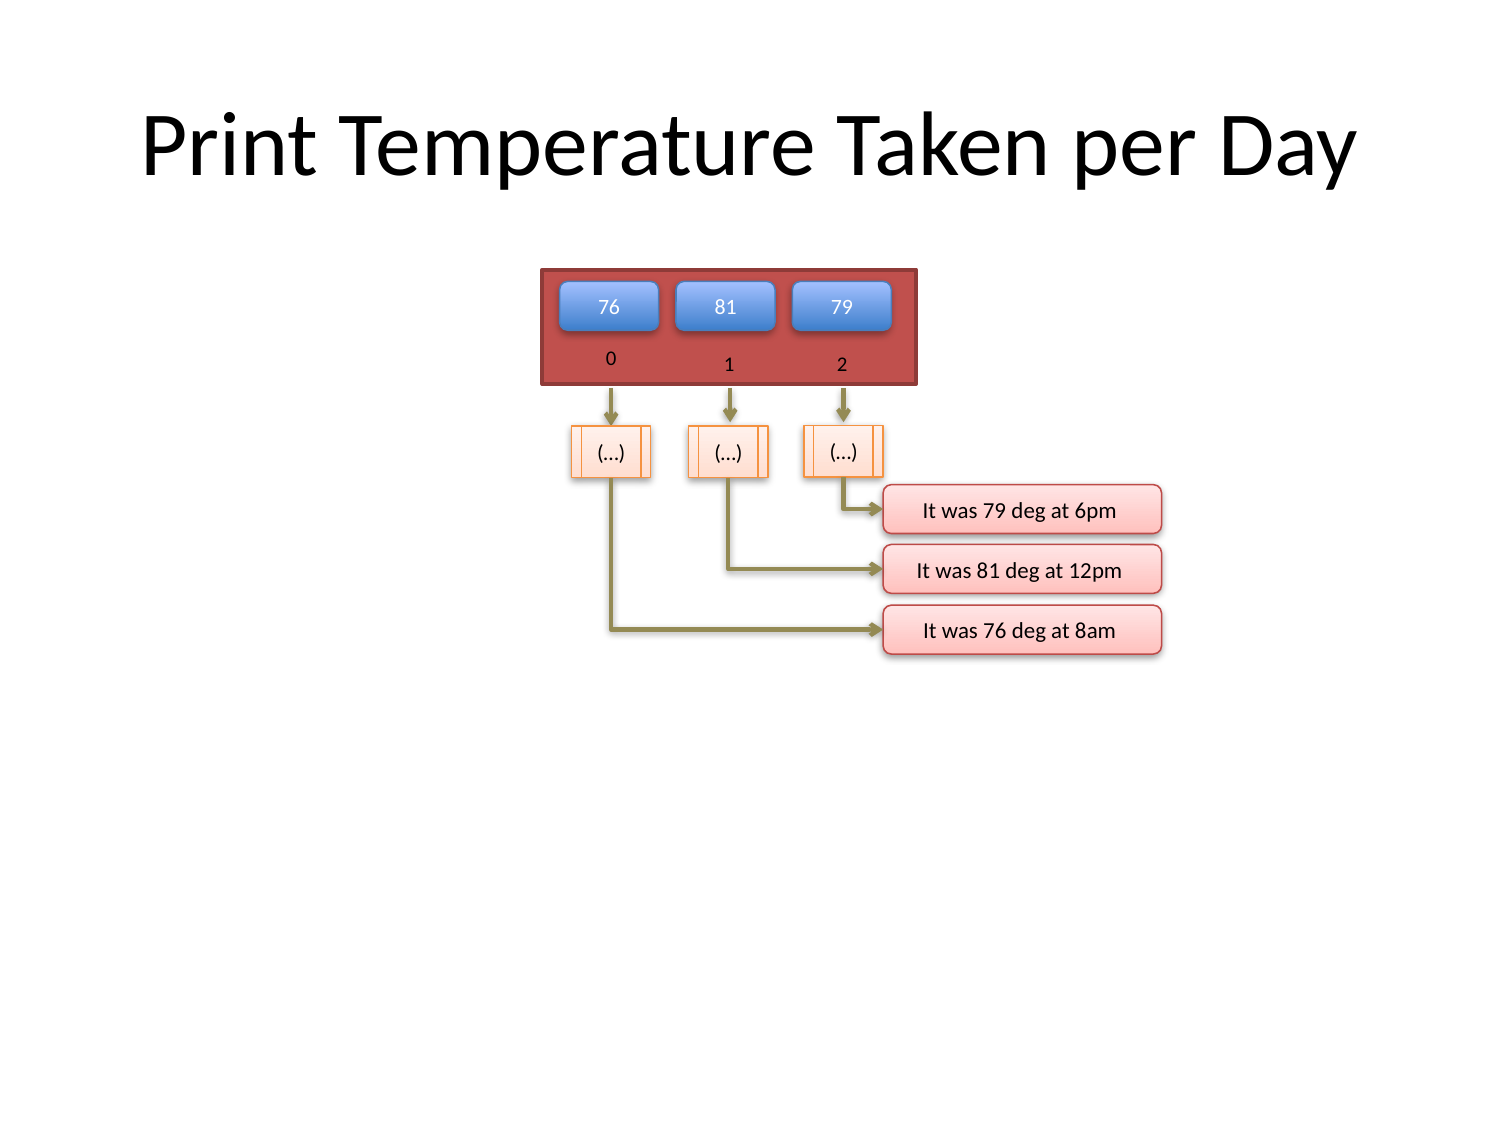

# Print Temperature Taken per Day

76
81
79
0
1
2
(…)
(…)
(…)
It was 79 deg at 6pm
It was 81 deg at 12pm
It was 76 deg at 8am